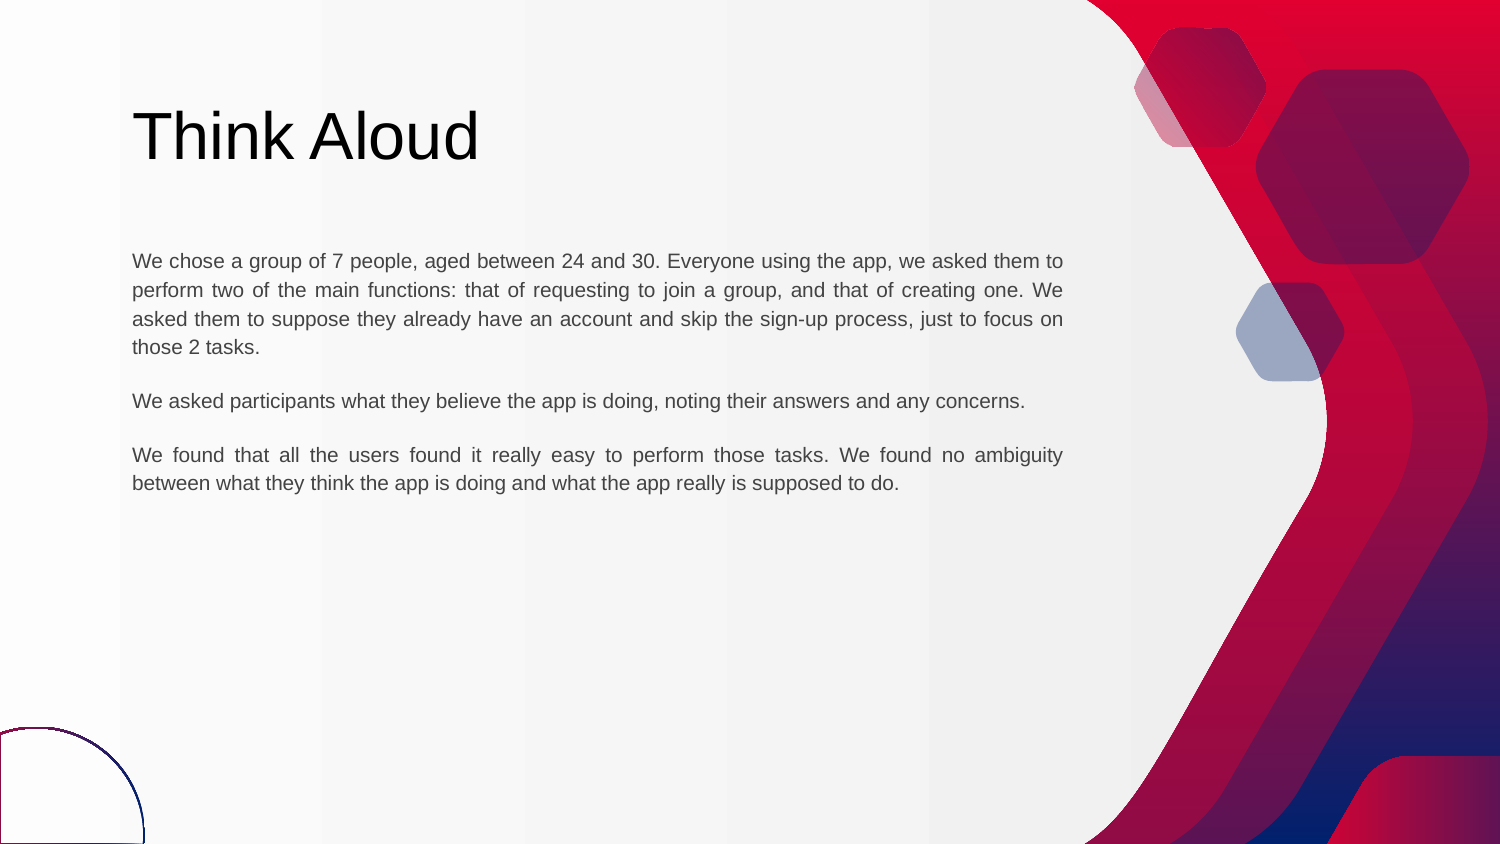

Think Aloud
We chose a group of 7 people, aged between 24 and 30. Everyone using the app, we asked them to perform two of the main functions: that of requesting to join a group, and that of creating one. We asked them to suppose they already have an account and skip the sign-up process, just to focus on those 2 tasks.
We asked participants what they believe the app is doing, noting their answers and any concerns.
We found that all the users found it really easy to perform those tasks. We found no ambiguity between what they think the app is doing and what the app really is supposed to do.